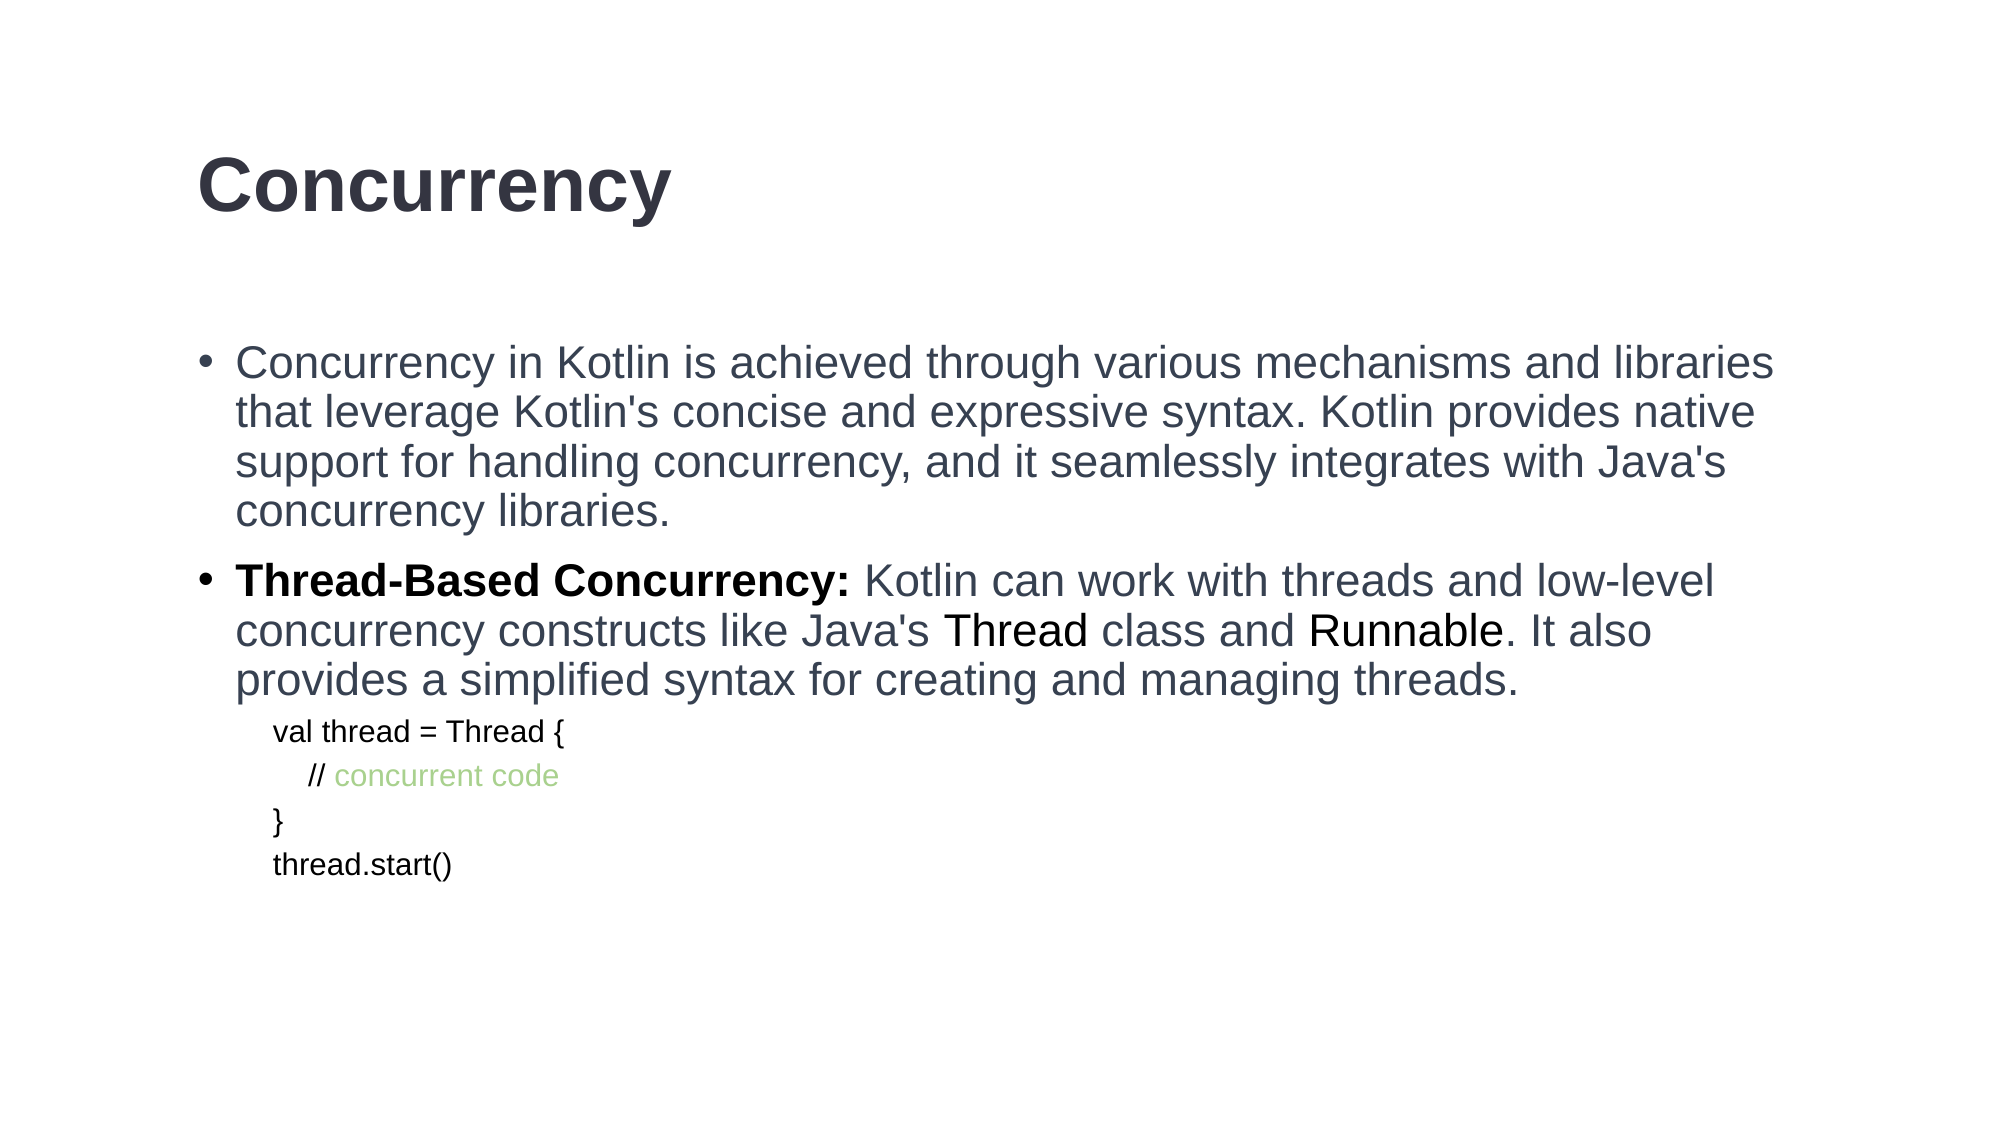

# Concurrency
Concurrency in Kotlin is achieved through various mechanisms and libraries that leverage Kotlin's concise and expressive syntax. Kotlin provides native support for handling concurrency, and it seamlessly integrates with Java's concurrency libraries.
Thread-Based Concurrency: Kotlin can work with threads and low-level concurrency constructs like Java's Thread class and Runnable. It also provides a simplified syntax for creating and managing threads.
val thread = Thread {
    // concurrent code
}
thread.start()